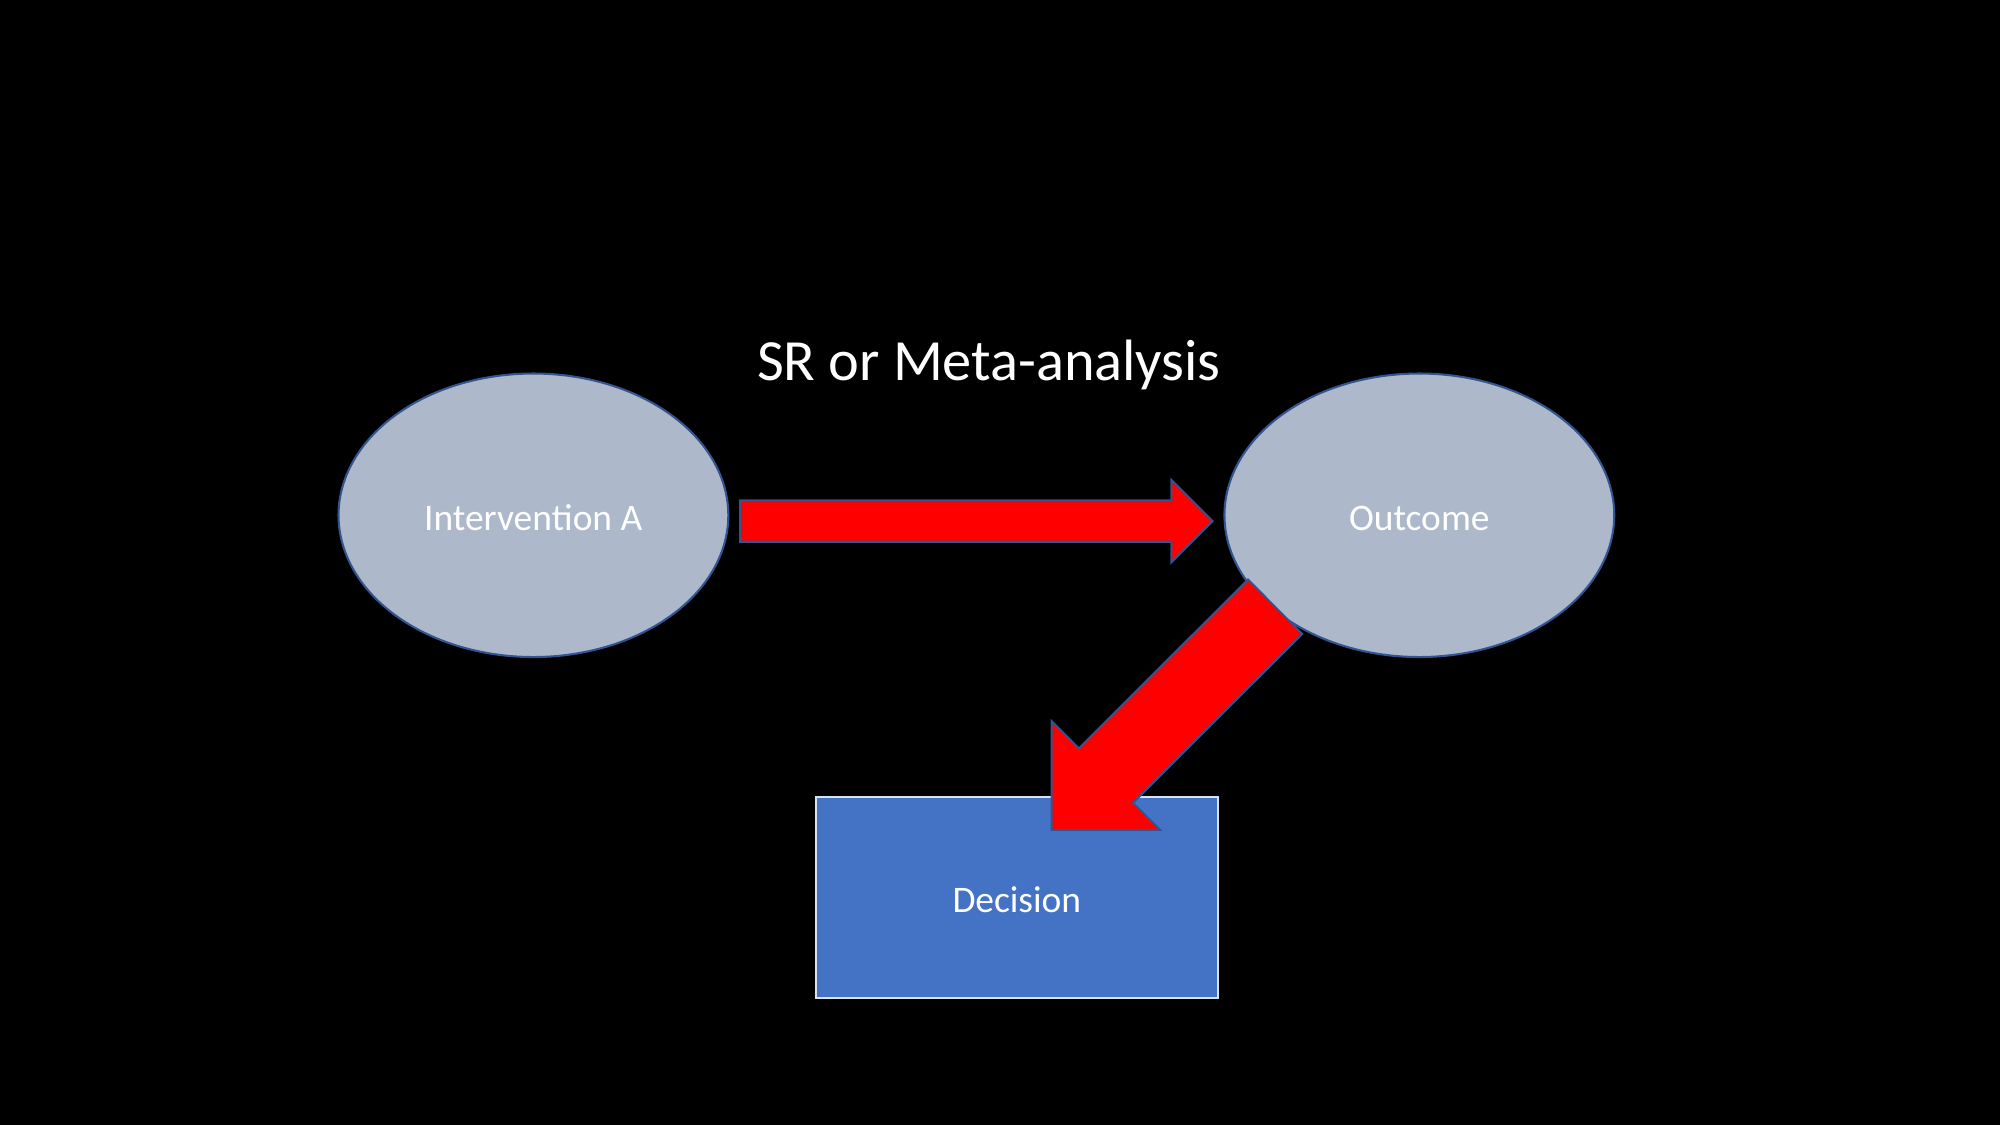

#

SR or Meta-analysis

Intervention A
Outcome

Decision